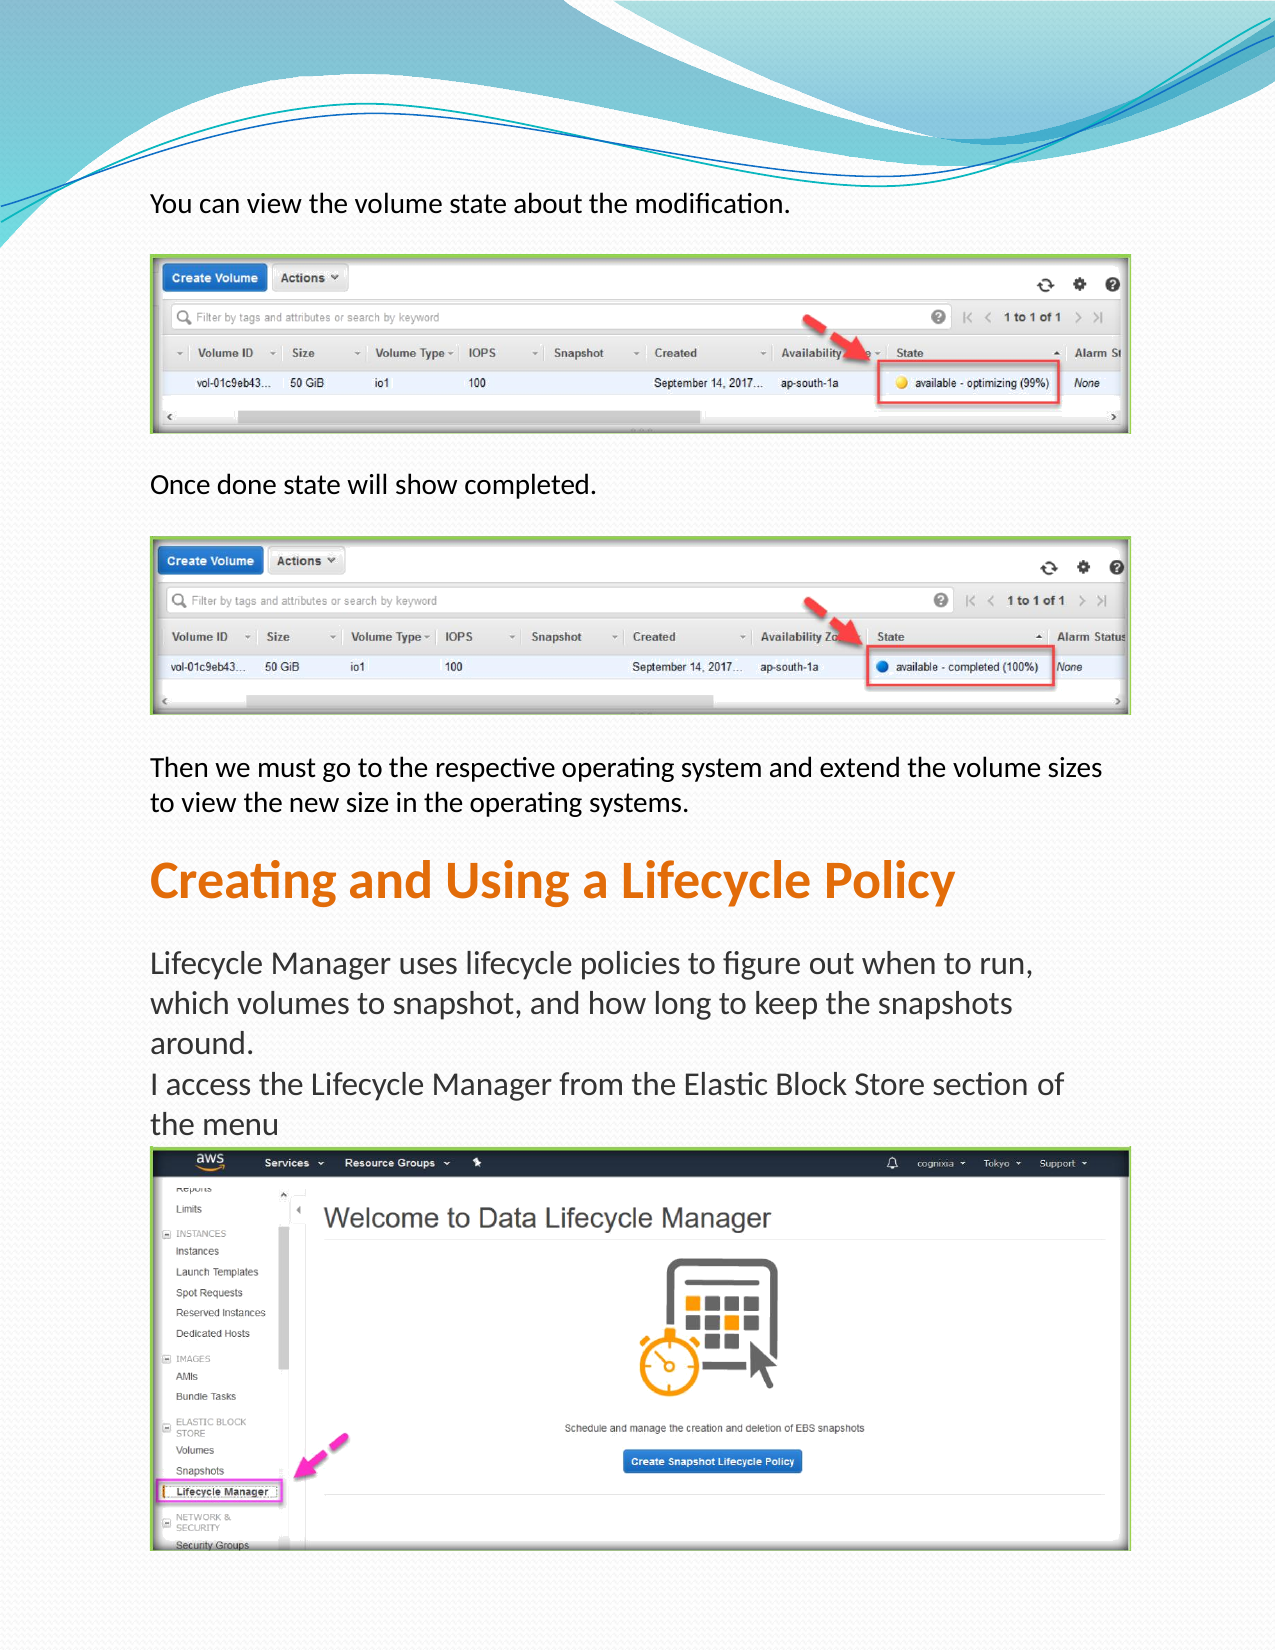

You can view the volume state about the modification.

Once done state will show completed.

Then we must go to the respective operating system and extend the volume sizes  to view the new size in the operating systems.

Creating and Using a Lifecycle Policy
Lifecycle Manager uses lifecycle policies to figure out when to run,  which volumes to snapshot, and how long to keep the snapshots  around.
I access the Lifecycle Manager from the Elastic Block Store section of  the menu